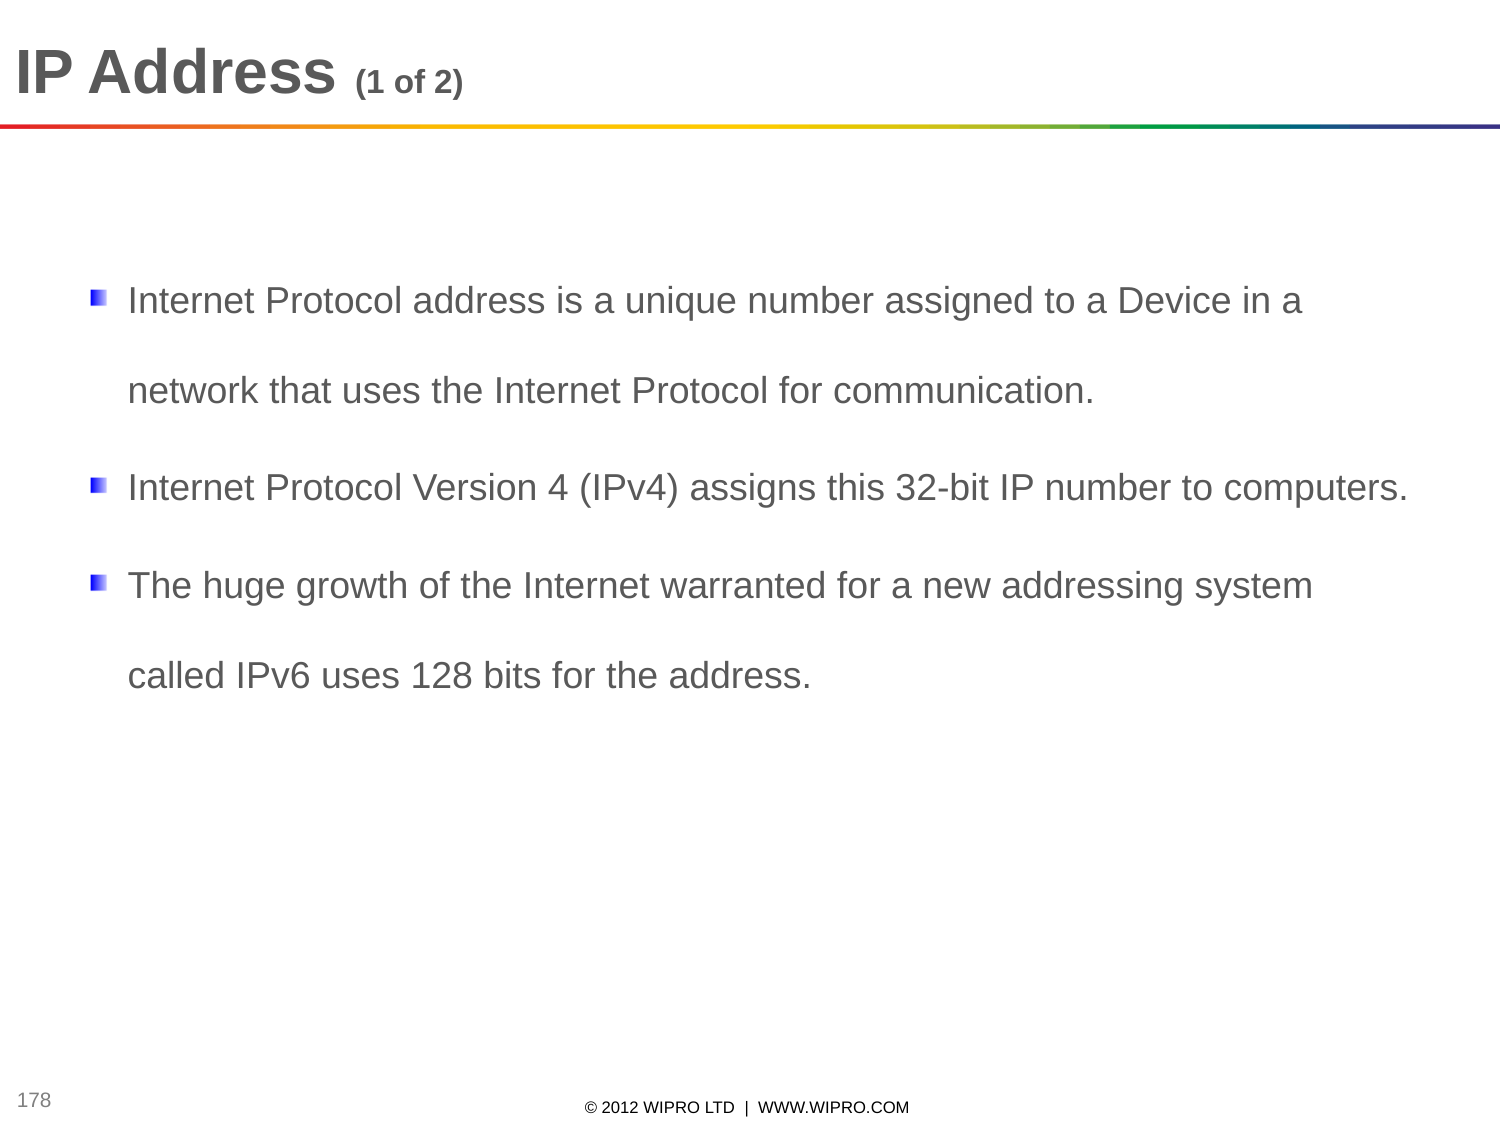

IP Address (1 of 2)
Internet Protocol address is a unique number assigned to a Device in a network that uses the Internet Protocol for communication.
Internet Protocol Version 4 (IPv4) assigns this 32-bit IP number to computers.
The huge growth of the Internet warranted for a new addressing system called IPv6 uses 128 bits for the address.